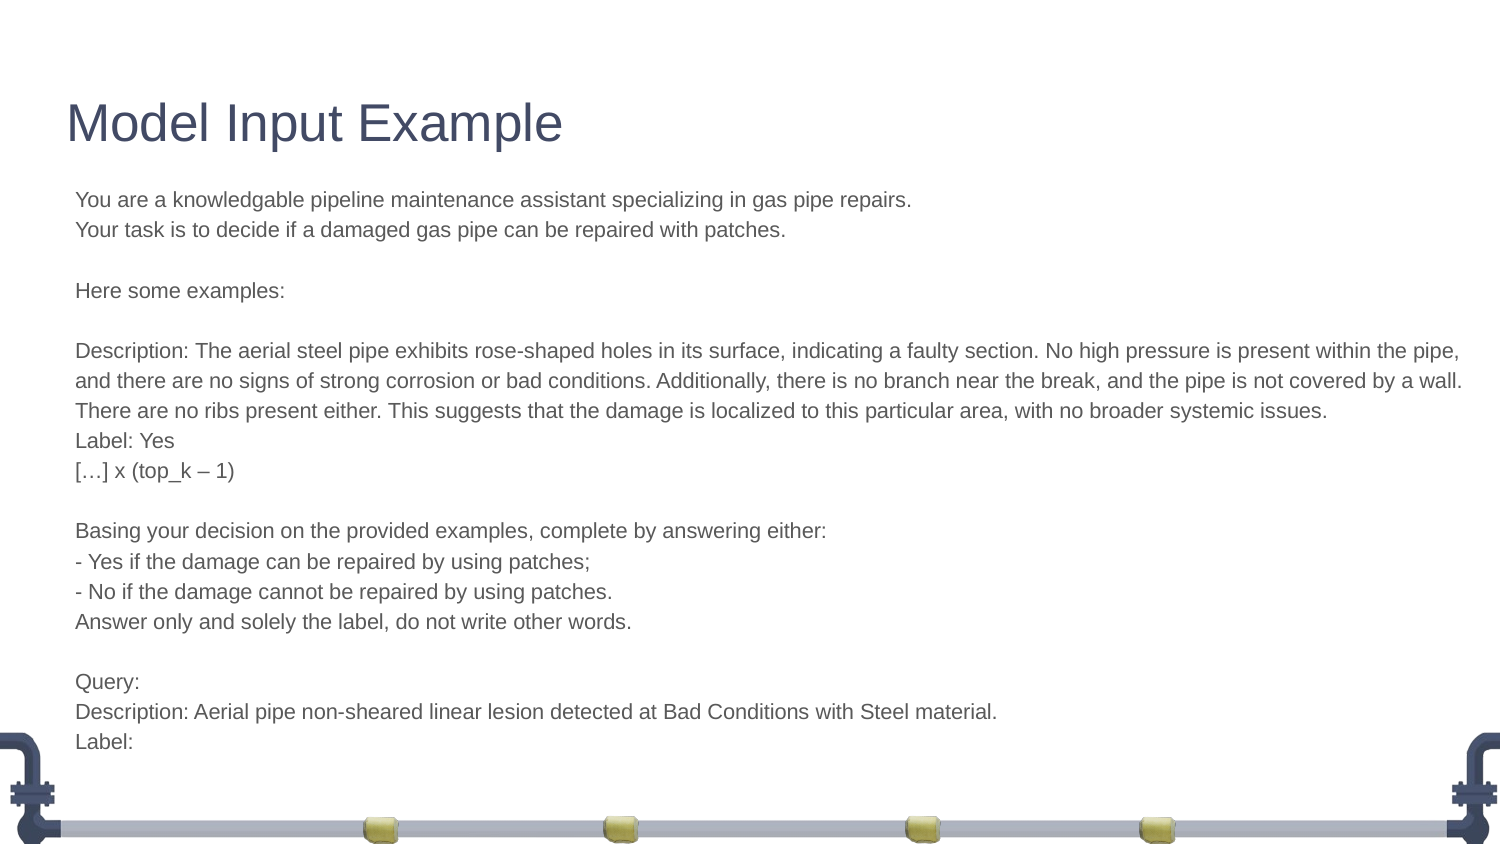

# Model Input Example
You are a knowledgable pipeline maintenance assistant specializing in gas pipe repairs.
Your task is to decide if a damaged gas pipe can be repaired with patches.

Here some examples:

Description: The aerial steel pipe exhibits rose-shaped holes in its surface, indicating a faulty section. No high pressure is present within the pipe, and there are no signs of strong corrosion or bad conditions. Additionally, there is no branch near the break, and the pipe is not covered by a wall. There are no ribs present either. This suggests that the damage is localized to this particular area, with no broader systemic issues.
Label: Yes
[…] x (top_k – 1)

Basing your decision on the provided examples, complete by answering either:
- Yes if the damage can be repaired by using patches;
- No if the damage cannot be repaired by using patches.
Answer only and solely the label, do not write other words.

Query:
Description: Aerial pipe non-sheared linear lesion detected at Bad Conditions with Steel material.
Label: